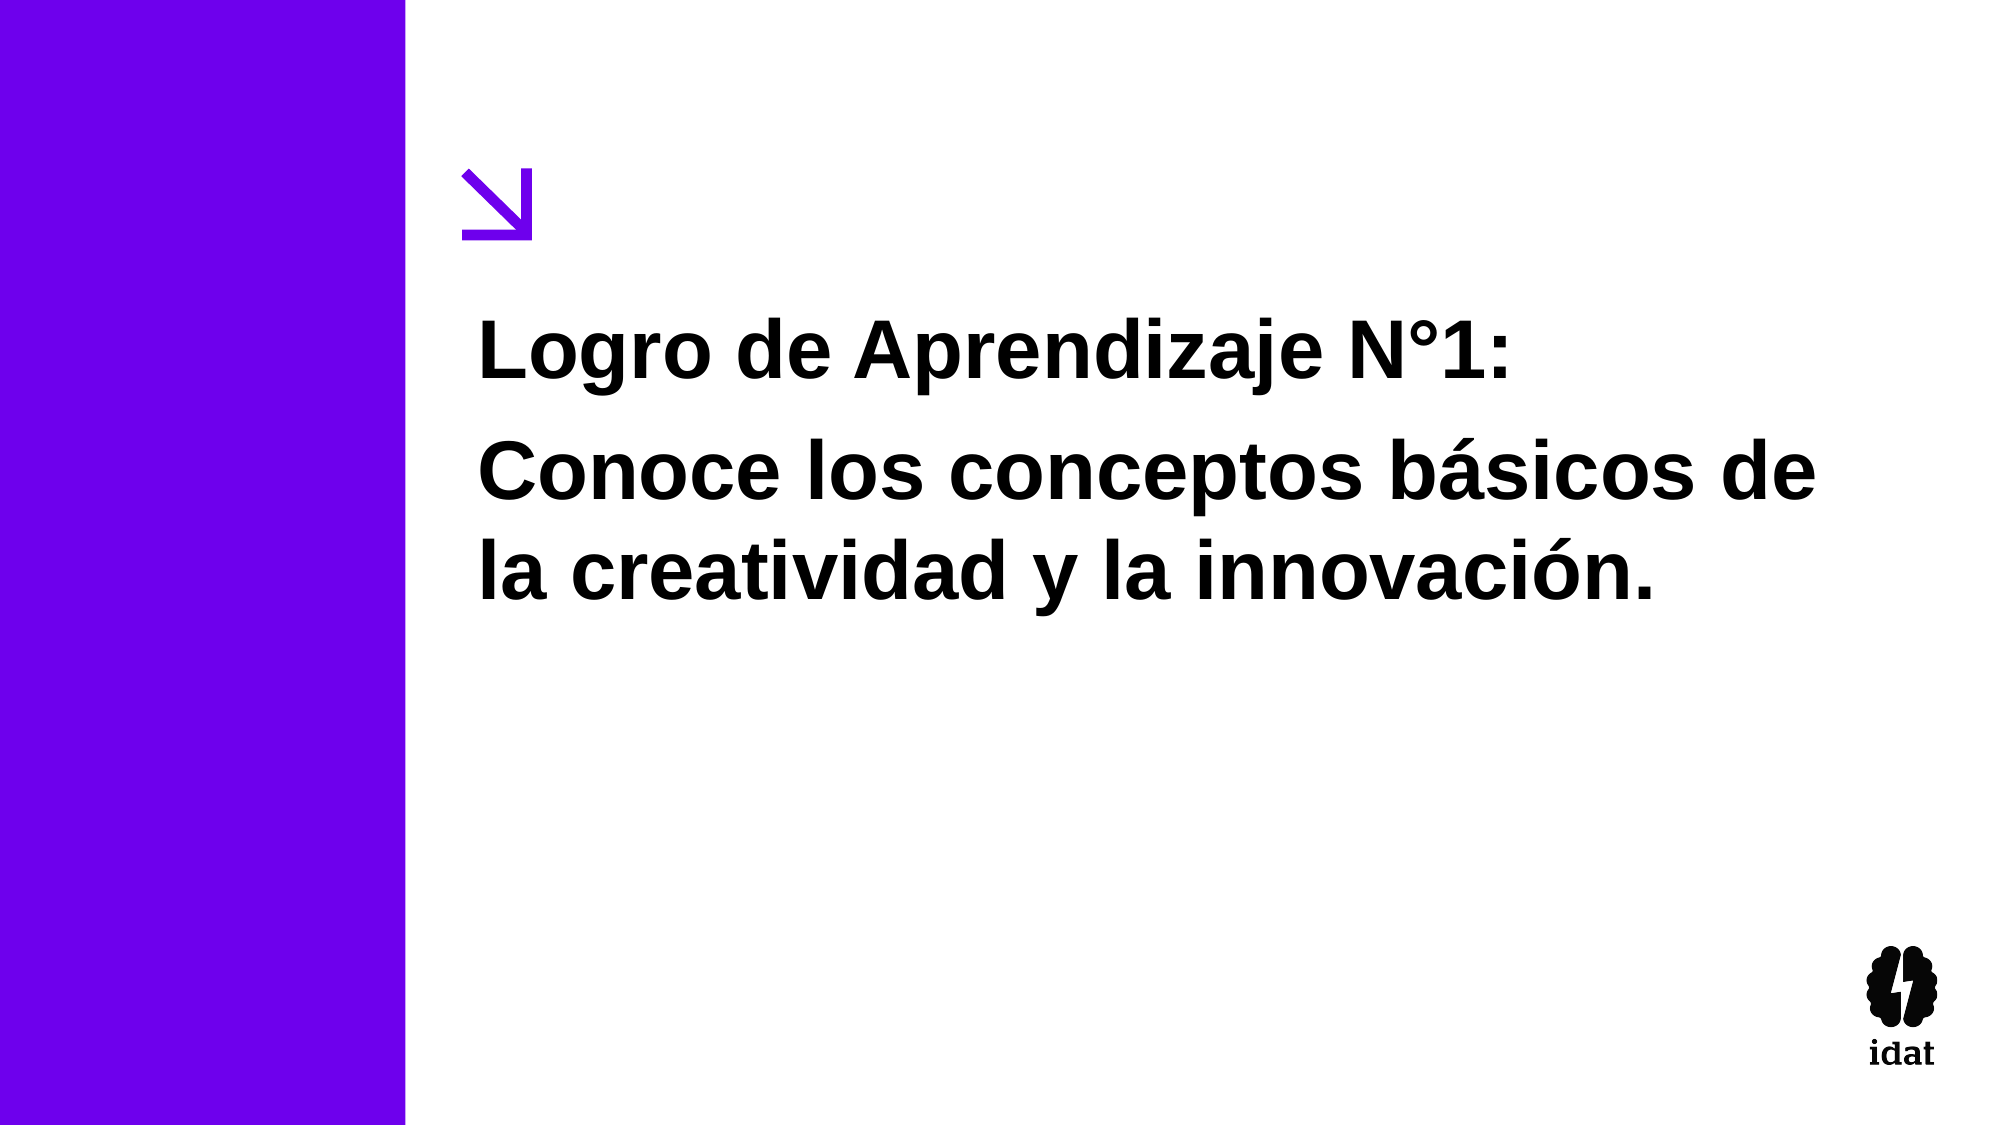

Logro de Aprendizaje N°1:
Conoce los conceptos básicos de la creatividad y la innovación.